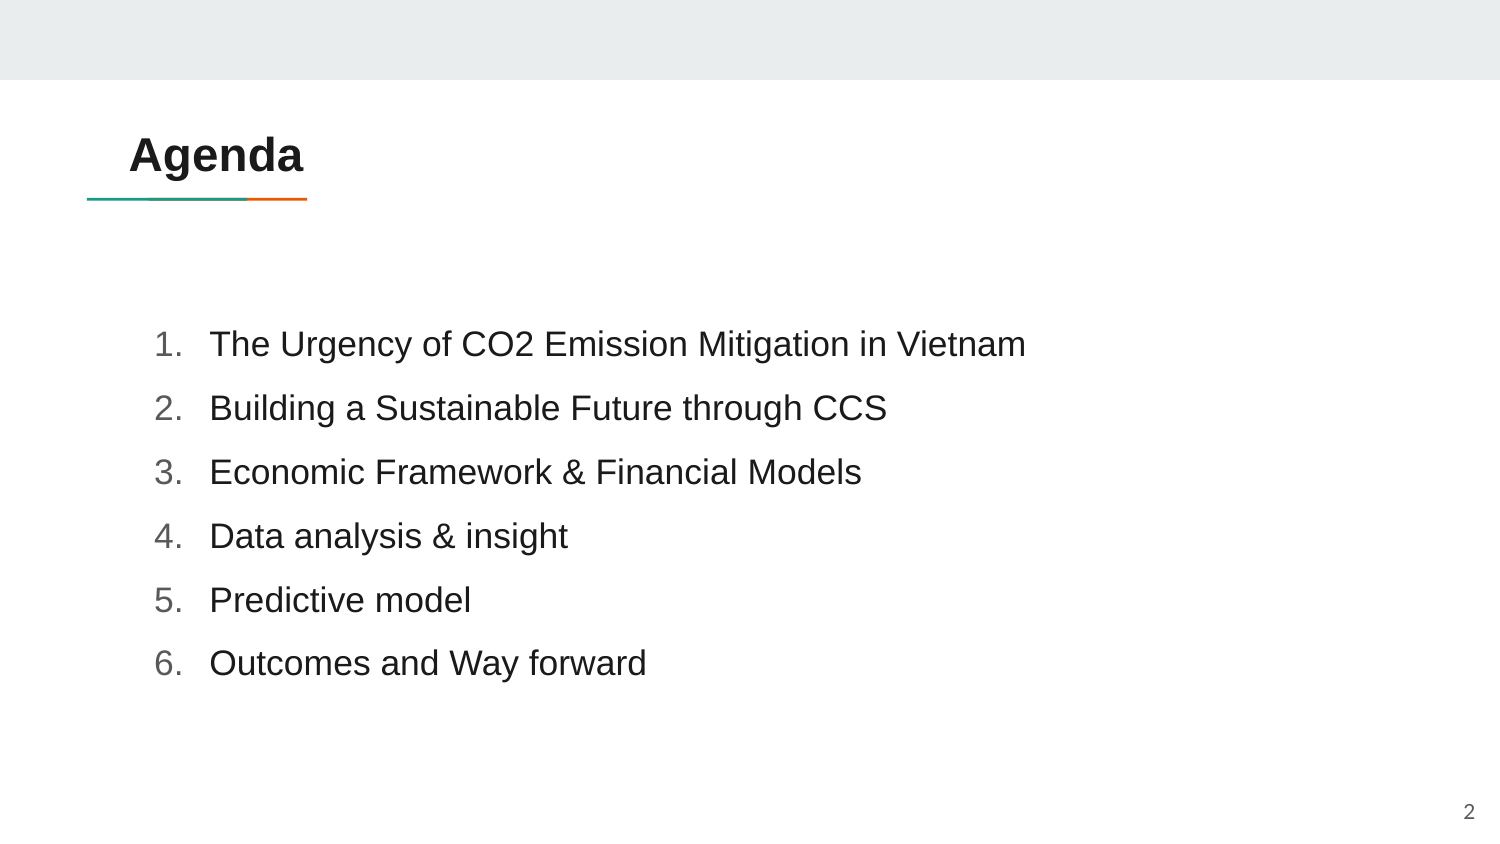

# Agenda
The Urgency of CO2 Emission Mitigation in Vietnam
Building a Sustainable Future through CCS
Economic Framework & Financial Models
Data analysis & insight
Predictive model
Outcomes and Way forward
2